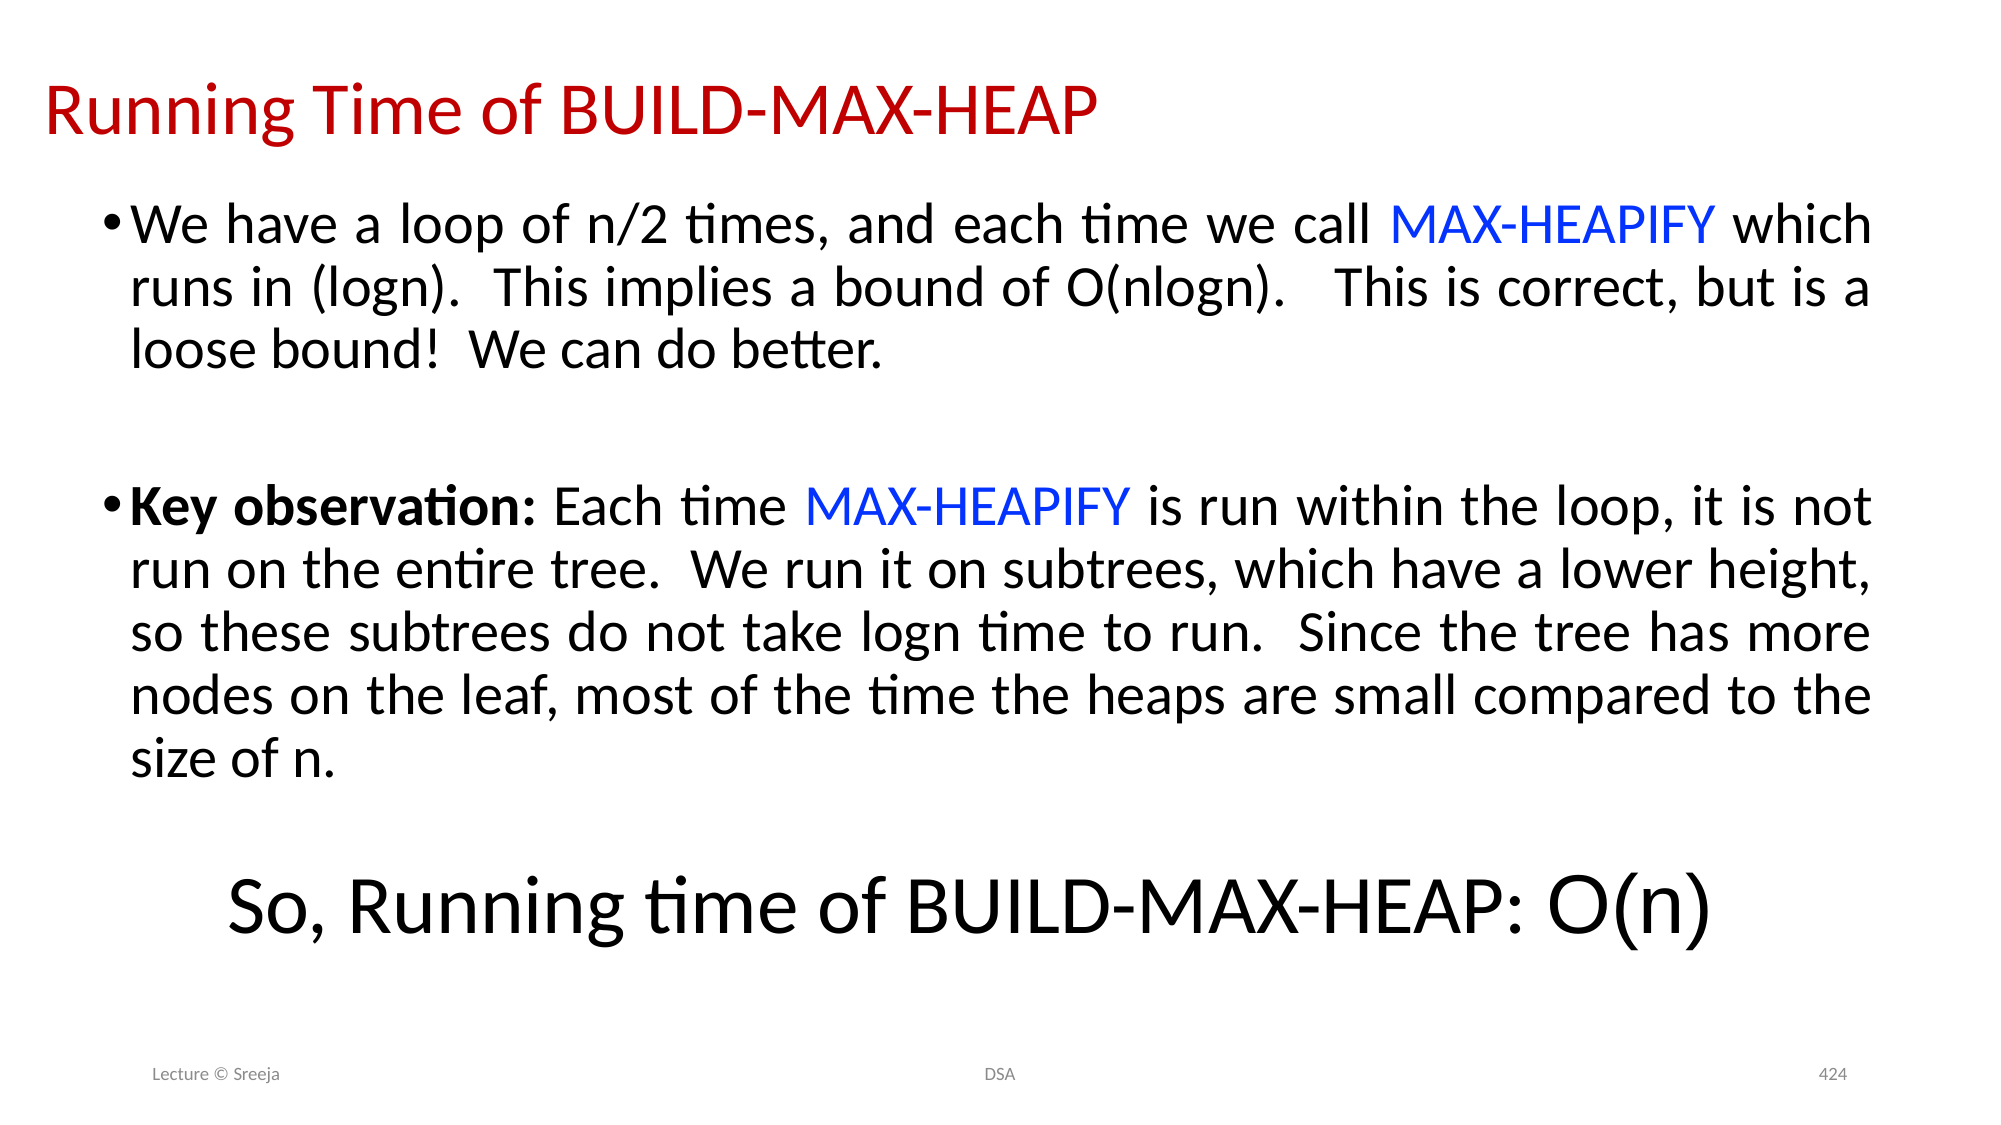

Running Time of BUILD-MAX-HEAP
We have a loop of n/2 times, and each time we call MAX-HEAPIFY which runs in (logn).  This implies a bound of O(nlogn).   This is correct, but is a loose bound!  We can do better.

Key observation: Each time MAX-HEAPIFY is run within the loop, it is not run on the entire tree.  We run it on subtrees, which have a lower height, so these subtrees do not take logn time to run.  Since the tree has more nodes on the leaf, most of the time the heaps are small compared to the size of n.
So, Running time of BUILD-MAX-HEAP: O(n)
Lecture © Sreeja
DSA
424